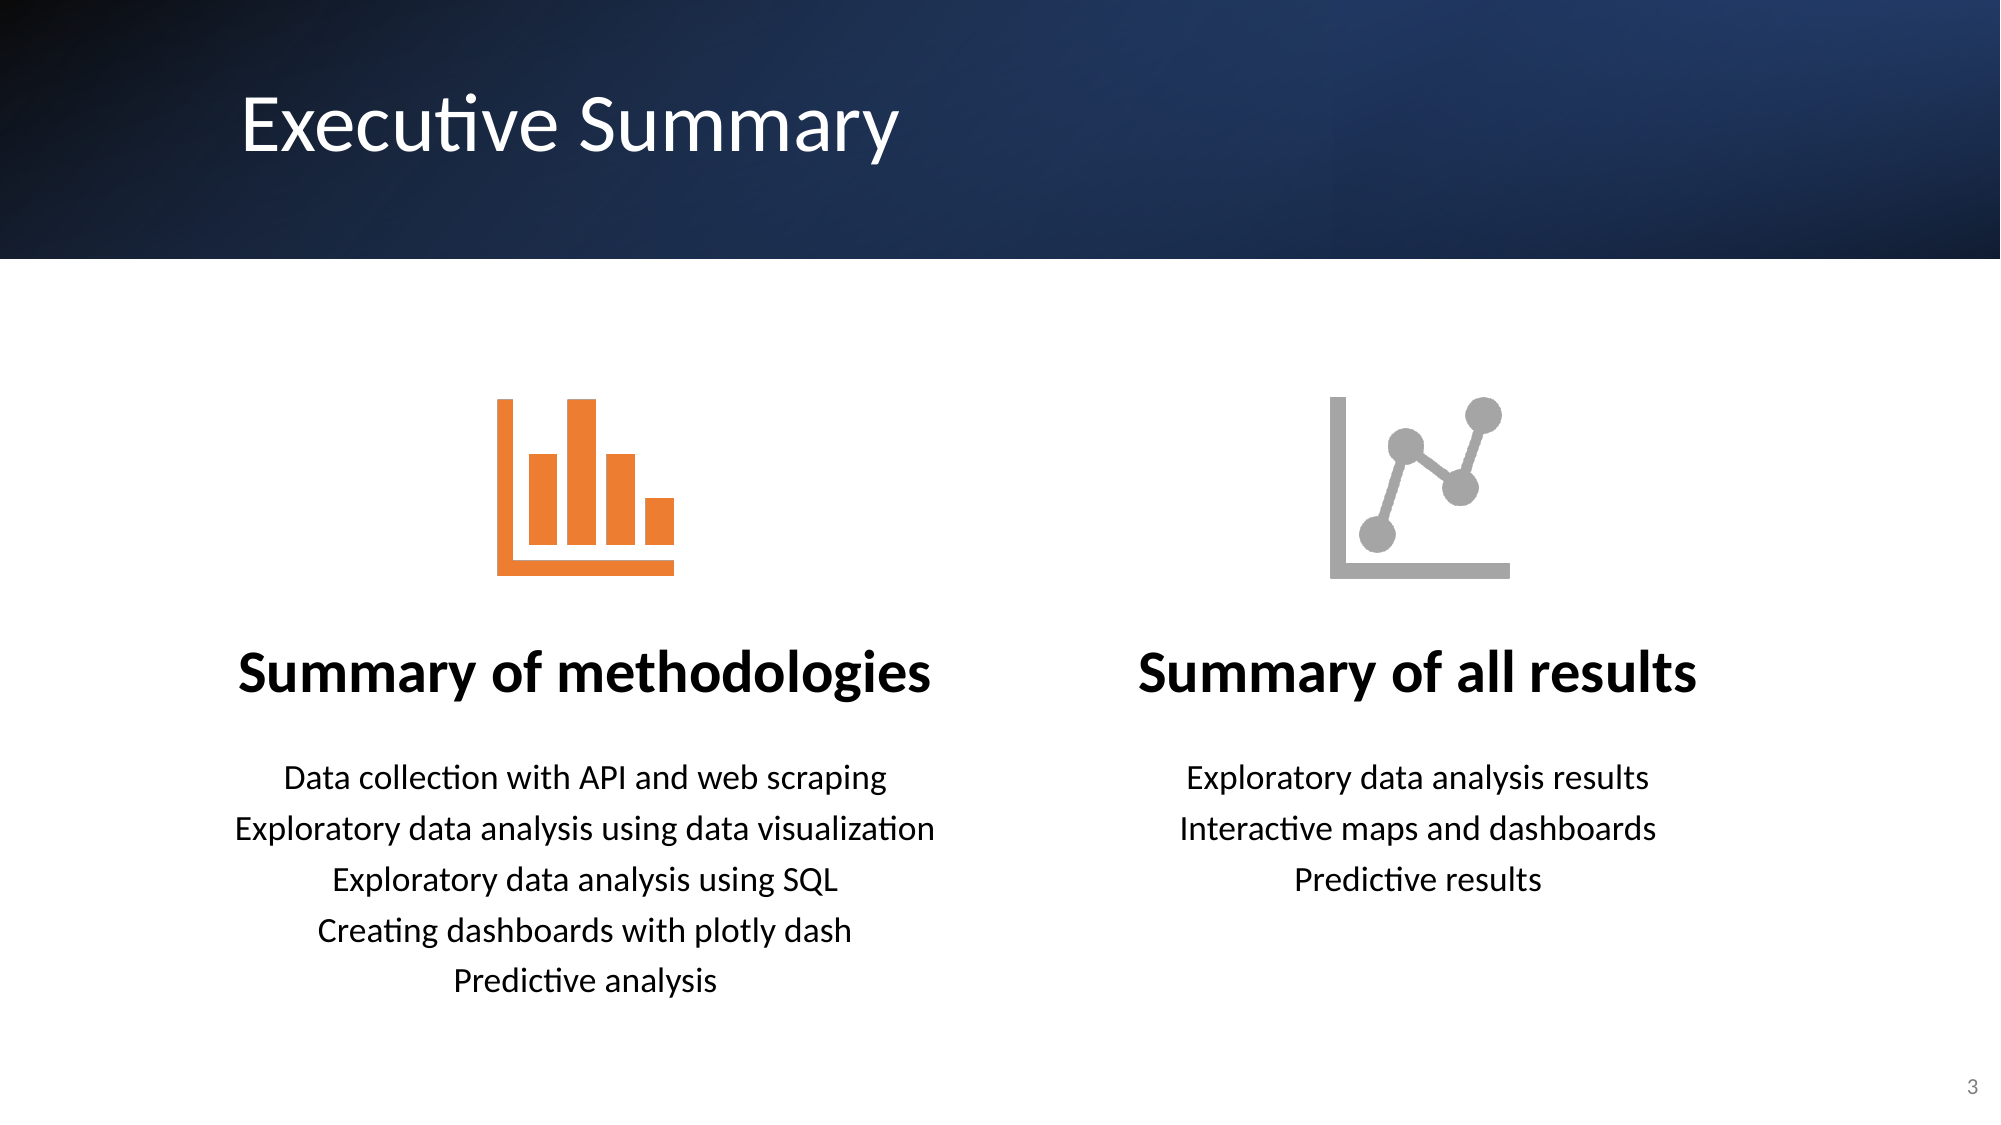

Executive Summary
Summary of methodologies
Data collection with API and web scraping
Exploratory data analysis using data visualization
Exploratory data analysis using SQL
Creating dashboards with plotly dash
Predictive analysis
Summary of all results
Exploratory data analysis results
Interactive maps and dashboards
Predictive results
3